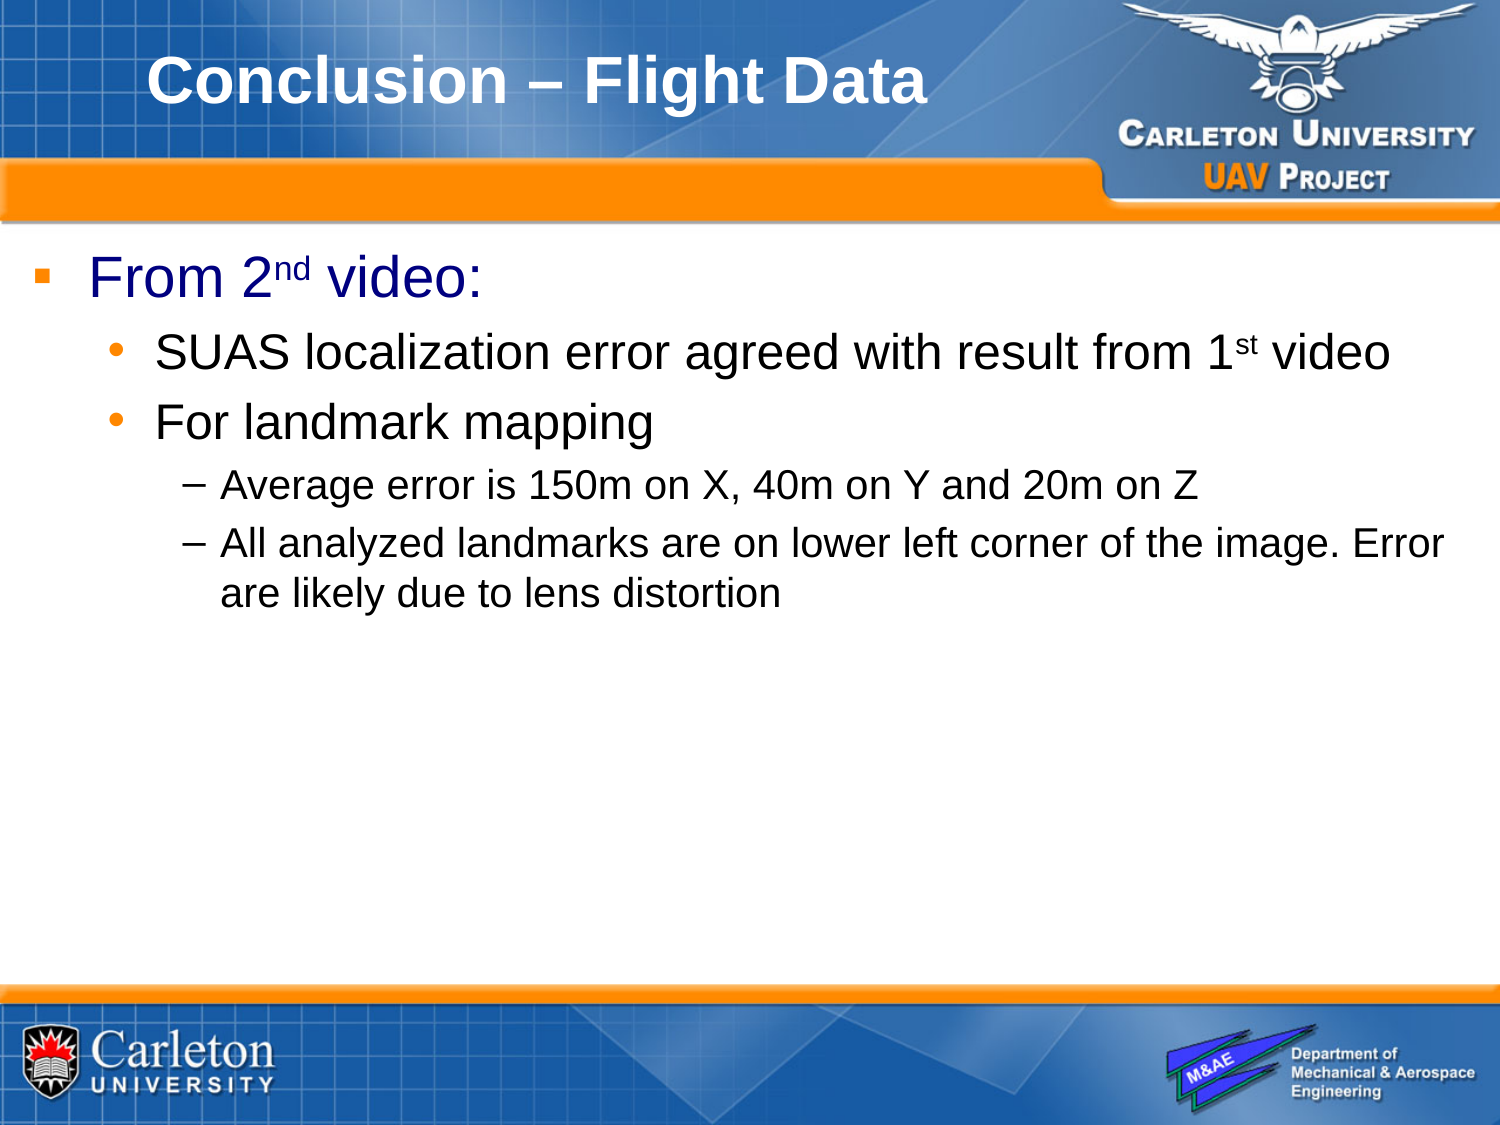

# Conclusion – Flight Data
From 2nd video:
SUAS localization error agreed with result from 1st video
For landmark mapping
Average error is 150m on X, 40m on Y and 20m on Z
All analyzed landmarks are on lower left corner of the image. Error are likely due to lens distortion